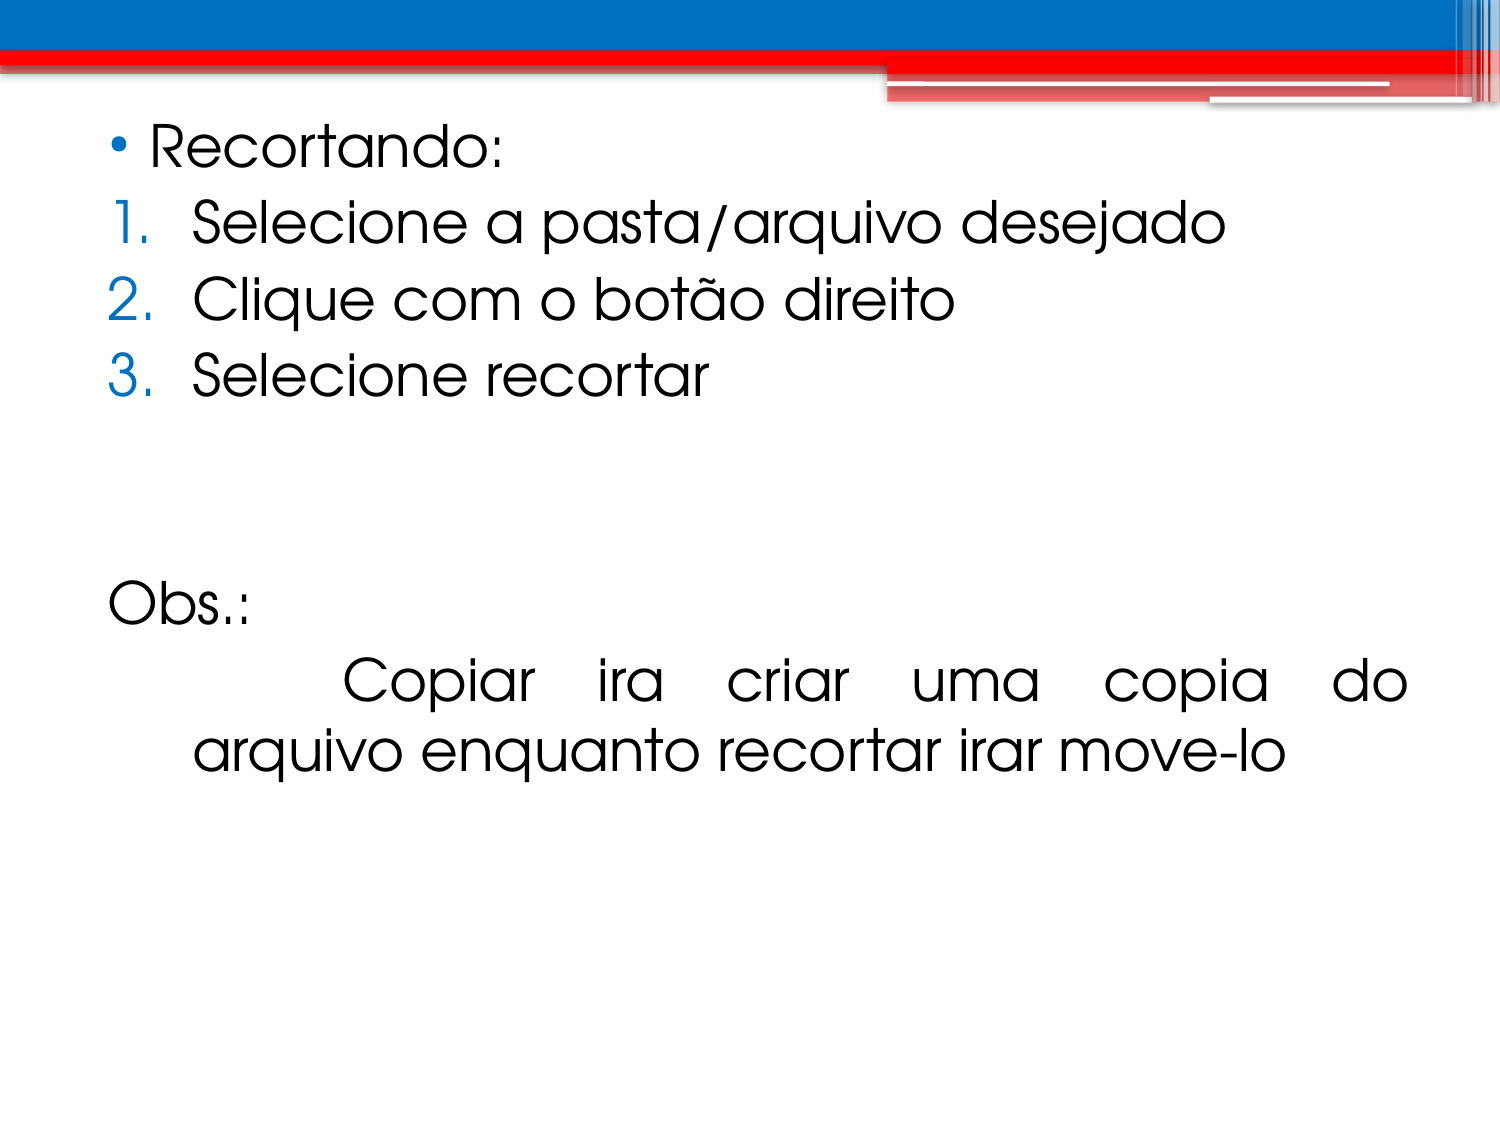

Recortando:
Selecione a pasta/arquivo desejado
Clique com o botão direito
Selecione recortar

Obs.:
		Copiar ira criar uma copia do arquivo enquanto recortar irar move-lo